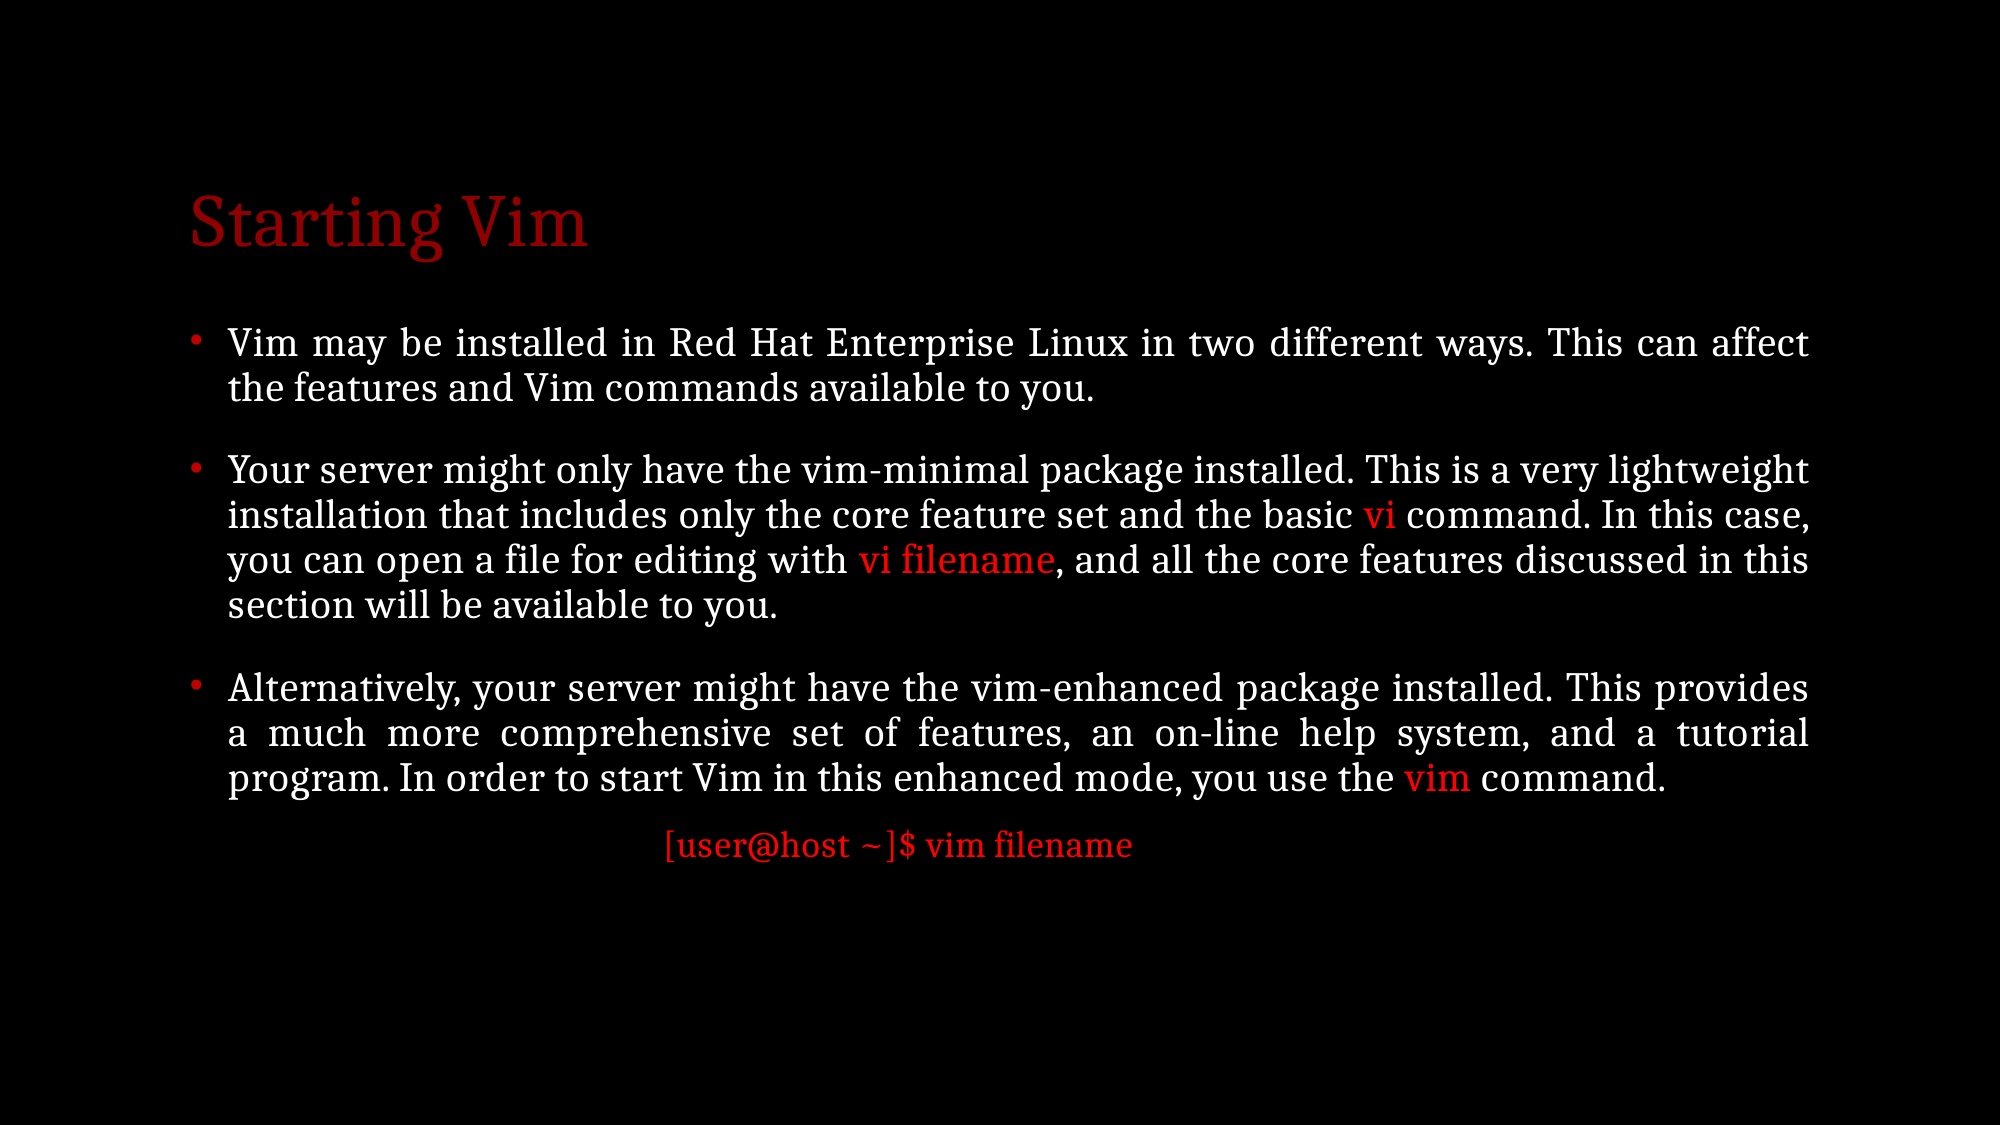

# Starting Vim
Vim may be installed in Red Hat Enterprise Linux in two different ways. This can affect the features and Vim commands available to you.
Your server might only have the vim-minimal package installed. This is a very lightweight installation that includes only the core feature set and the basic vi command. In this case, you can open a file for editing with vi filename, and all the core features discussed in this section will be available to you.
Alternatively, your server might have the vim-enhanced package installed. This provides a much more comprehensive set of features, an on-line help system, and a tutorial program. In order to start Vim in this enhanced mode, you use the vim command.

[user@host ~]$ vim filename